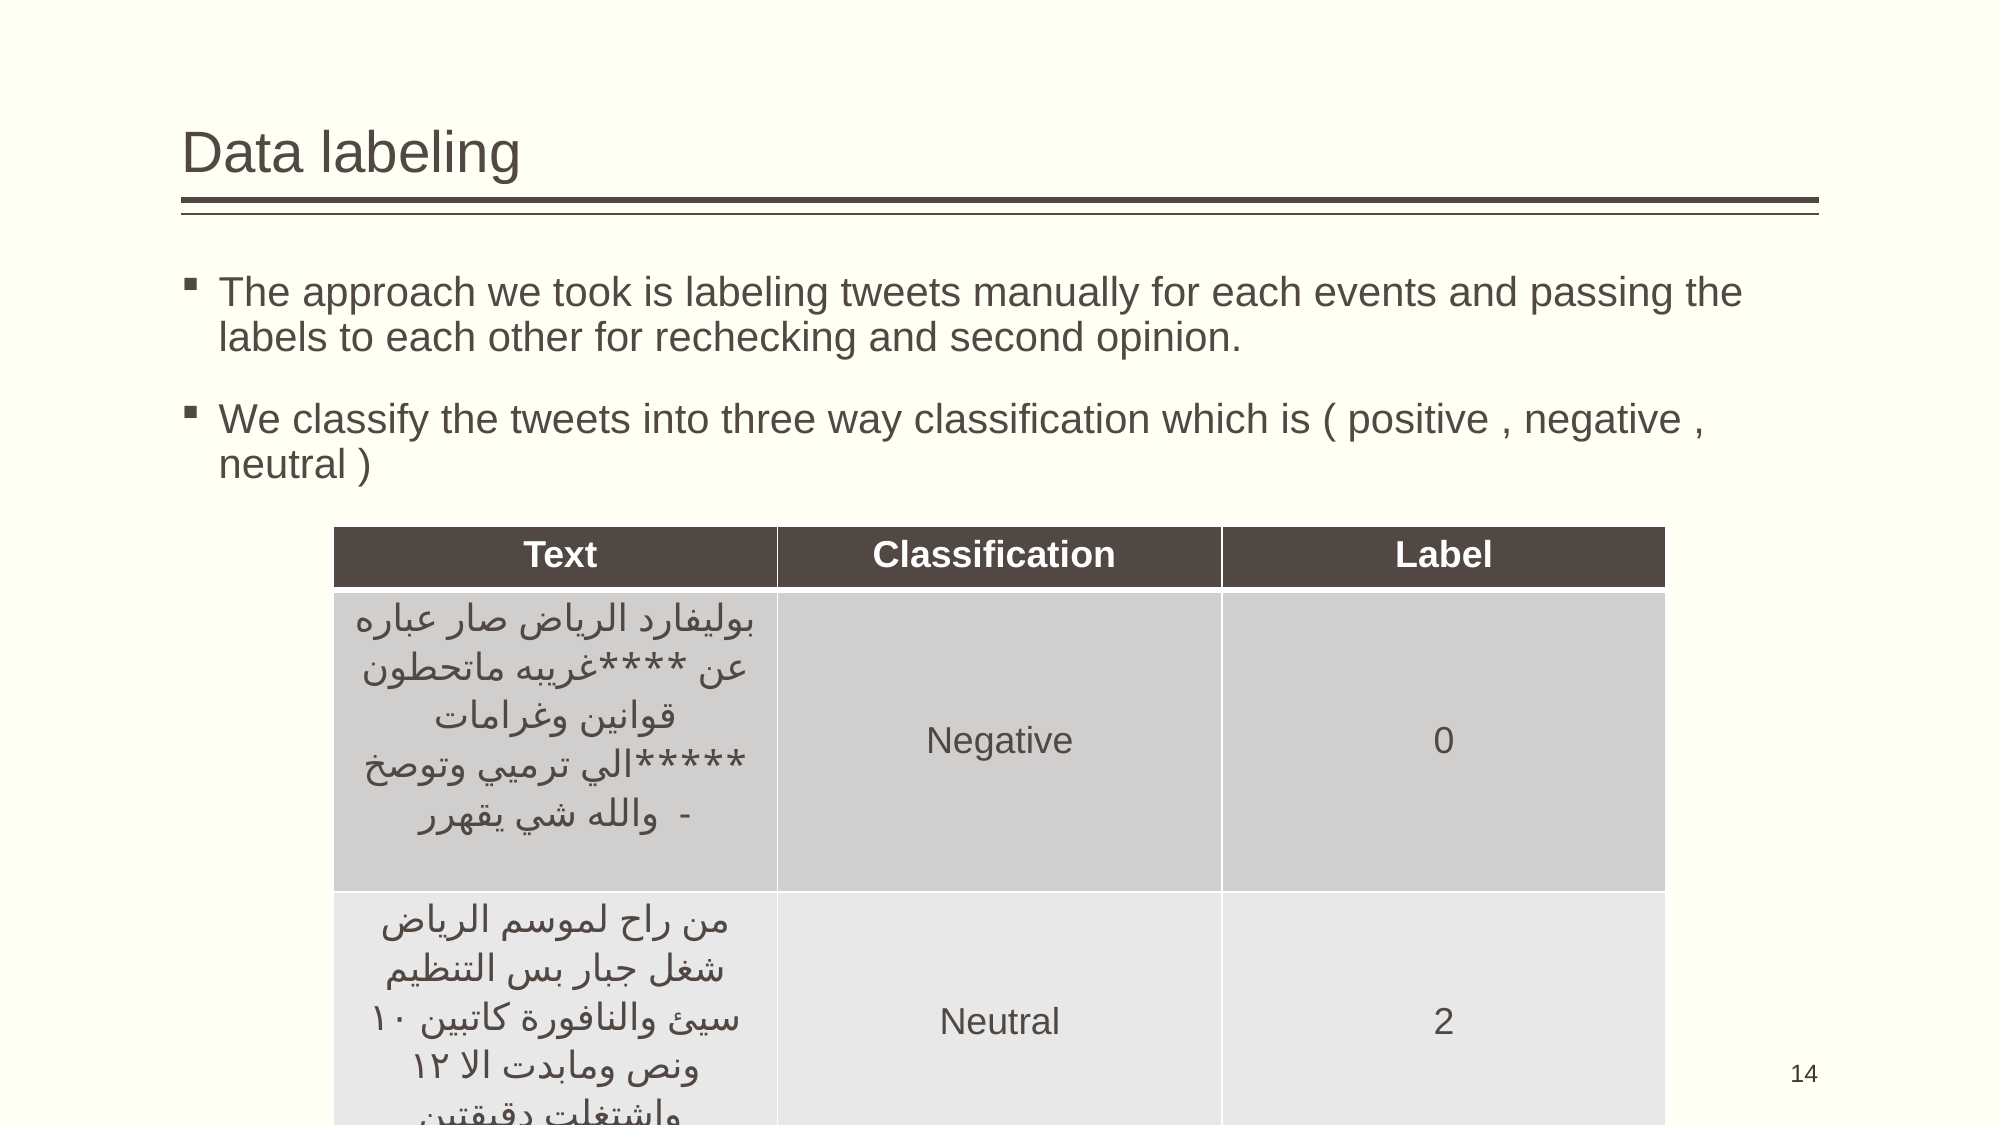

# Data labeling
The approach we took is labeling tweets manually for each events and passing the labels to each other for rechecking and second opinion.
We classify the tweets into three way classification which is ( positive , negative , neutral )

| Text | Classification | Label |
| --- | --- | --- |
| بوليفارد الرياض صار عباره عن \*\*\*\*غريبه ماتحطون قوانين وغرامات \*\*\*\*\*الي ترميي وتوصخ والله شي يقهرر - | Negative | 0 |
| من راح لموسم الرياض شغل جبار بس التنظيم سيئ والنافورة كاتبين ١٠ ونص ومابدت الا ١٢ واشتغلت دقيقتين | Neutral | 2 |
| ابي اروح ليله سهم 😞 ❤️ | Positive | 1 |
14